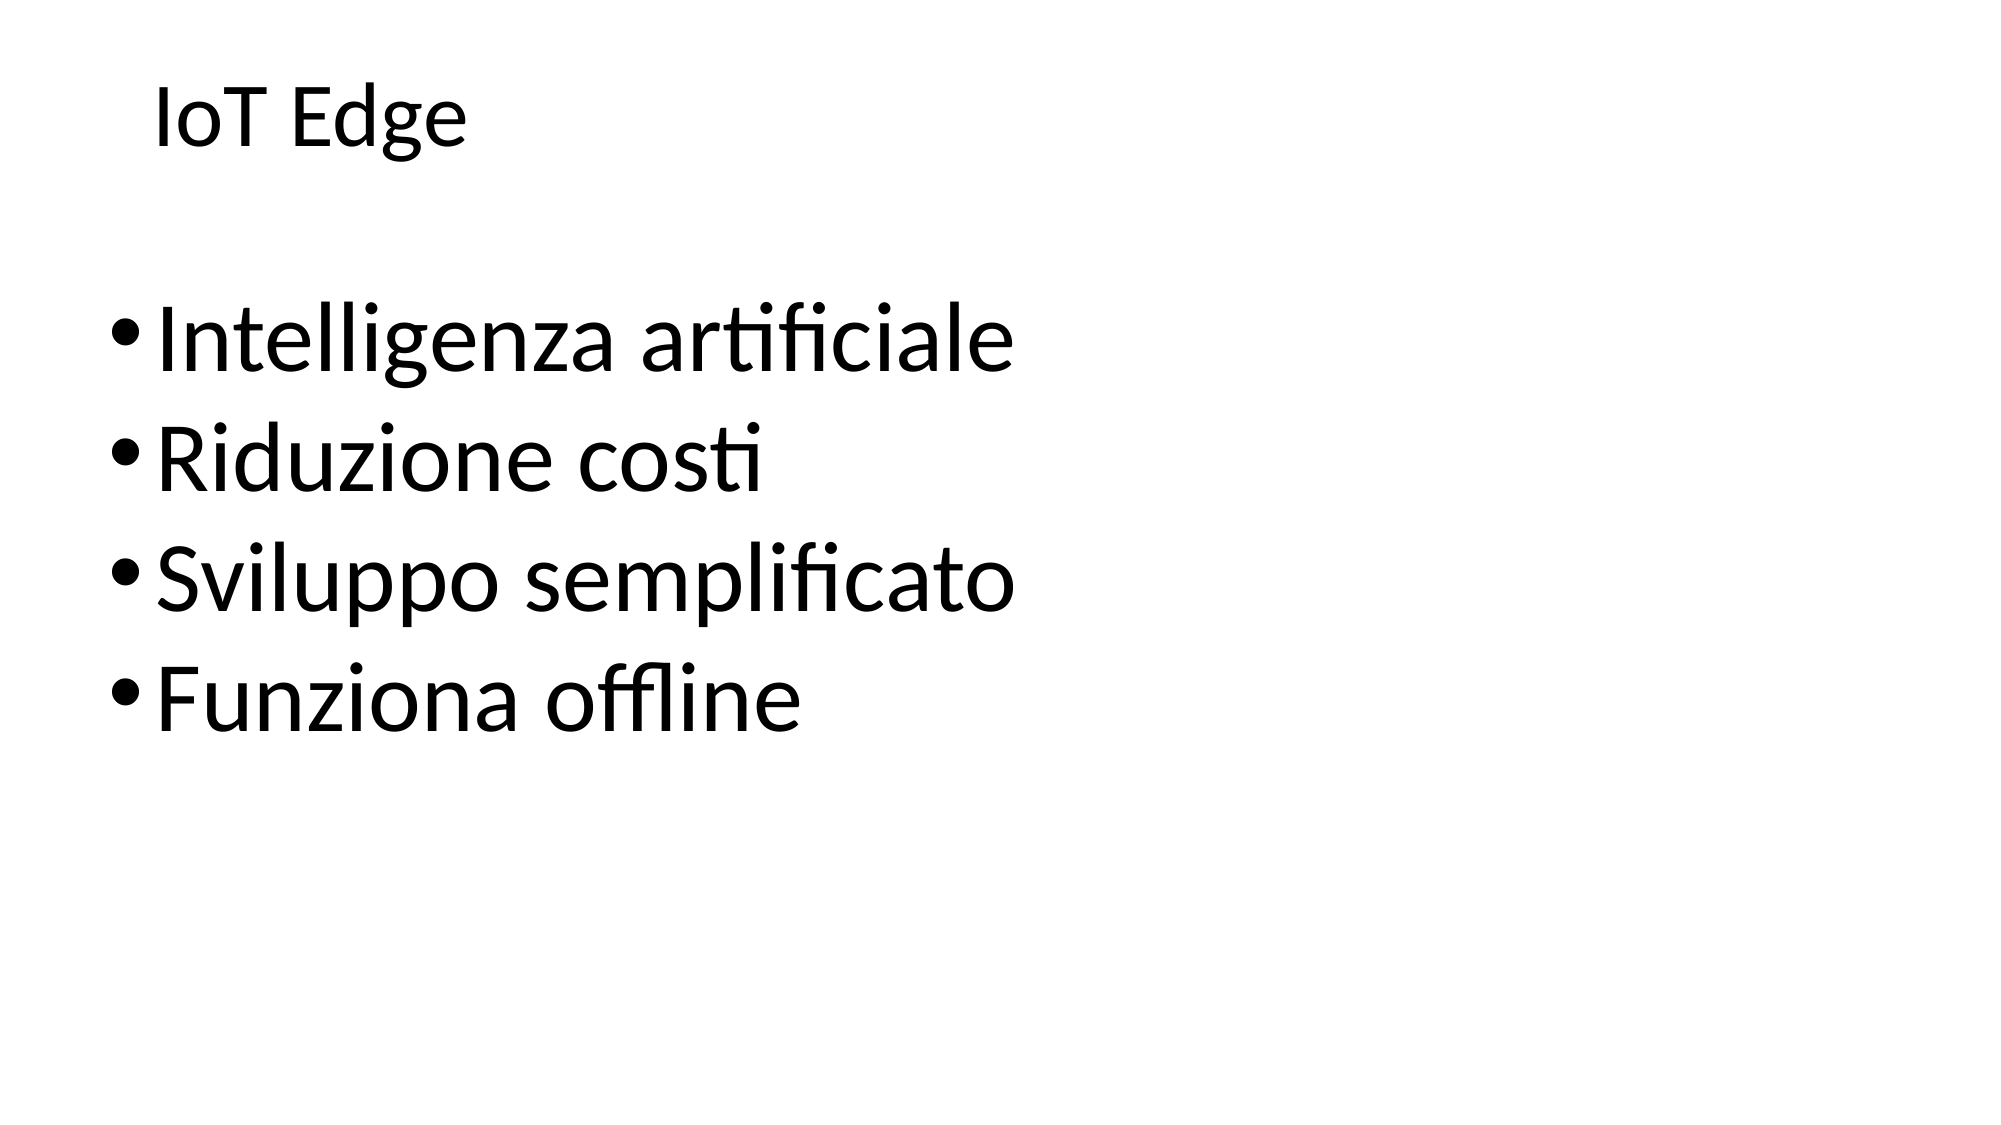

# IoT Edge
Intelligenza artificiale
Riduzione costi
Sviluppo semplificato
Funziona offline